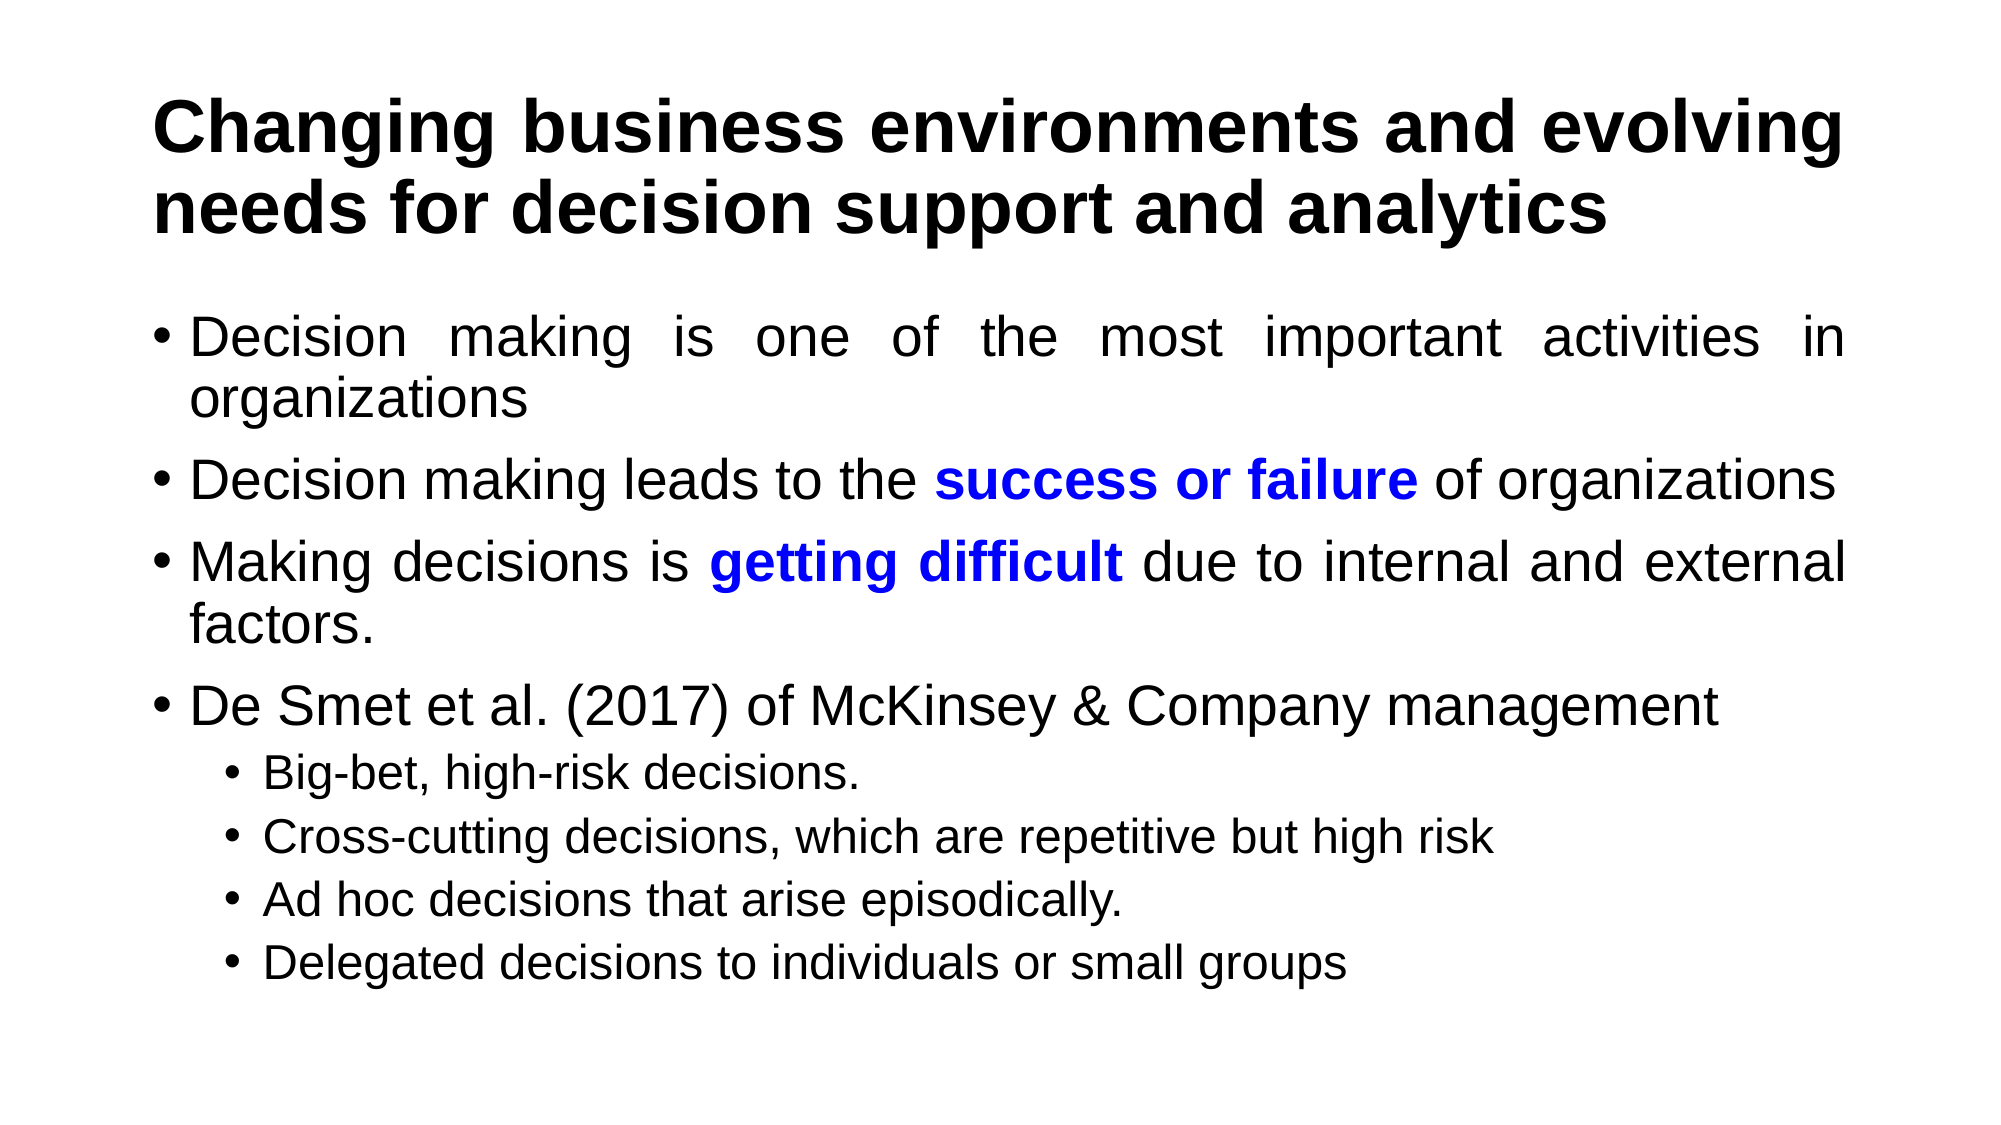

# Changing business environments and evolving needs for decision support and analytics
Decision making is one of the most important activities in organizations
Decision making leads to the success or failure of organizations
Making decisions is getting difficult due to internal and external factors.
De Smet et al. (2017) of McKinsey & Company management
Big-bet, high-risk decisions.
Cross-cutting decisions, which are repetitive but high risk
Ad hoc decisions that arise episodically.
Delegated decisions to individuals or small groups